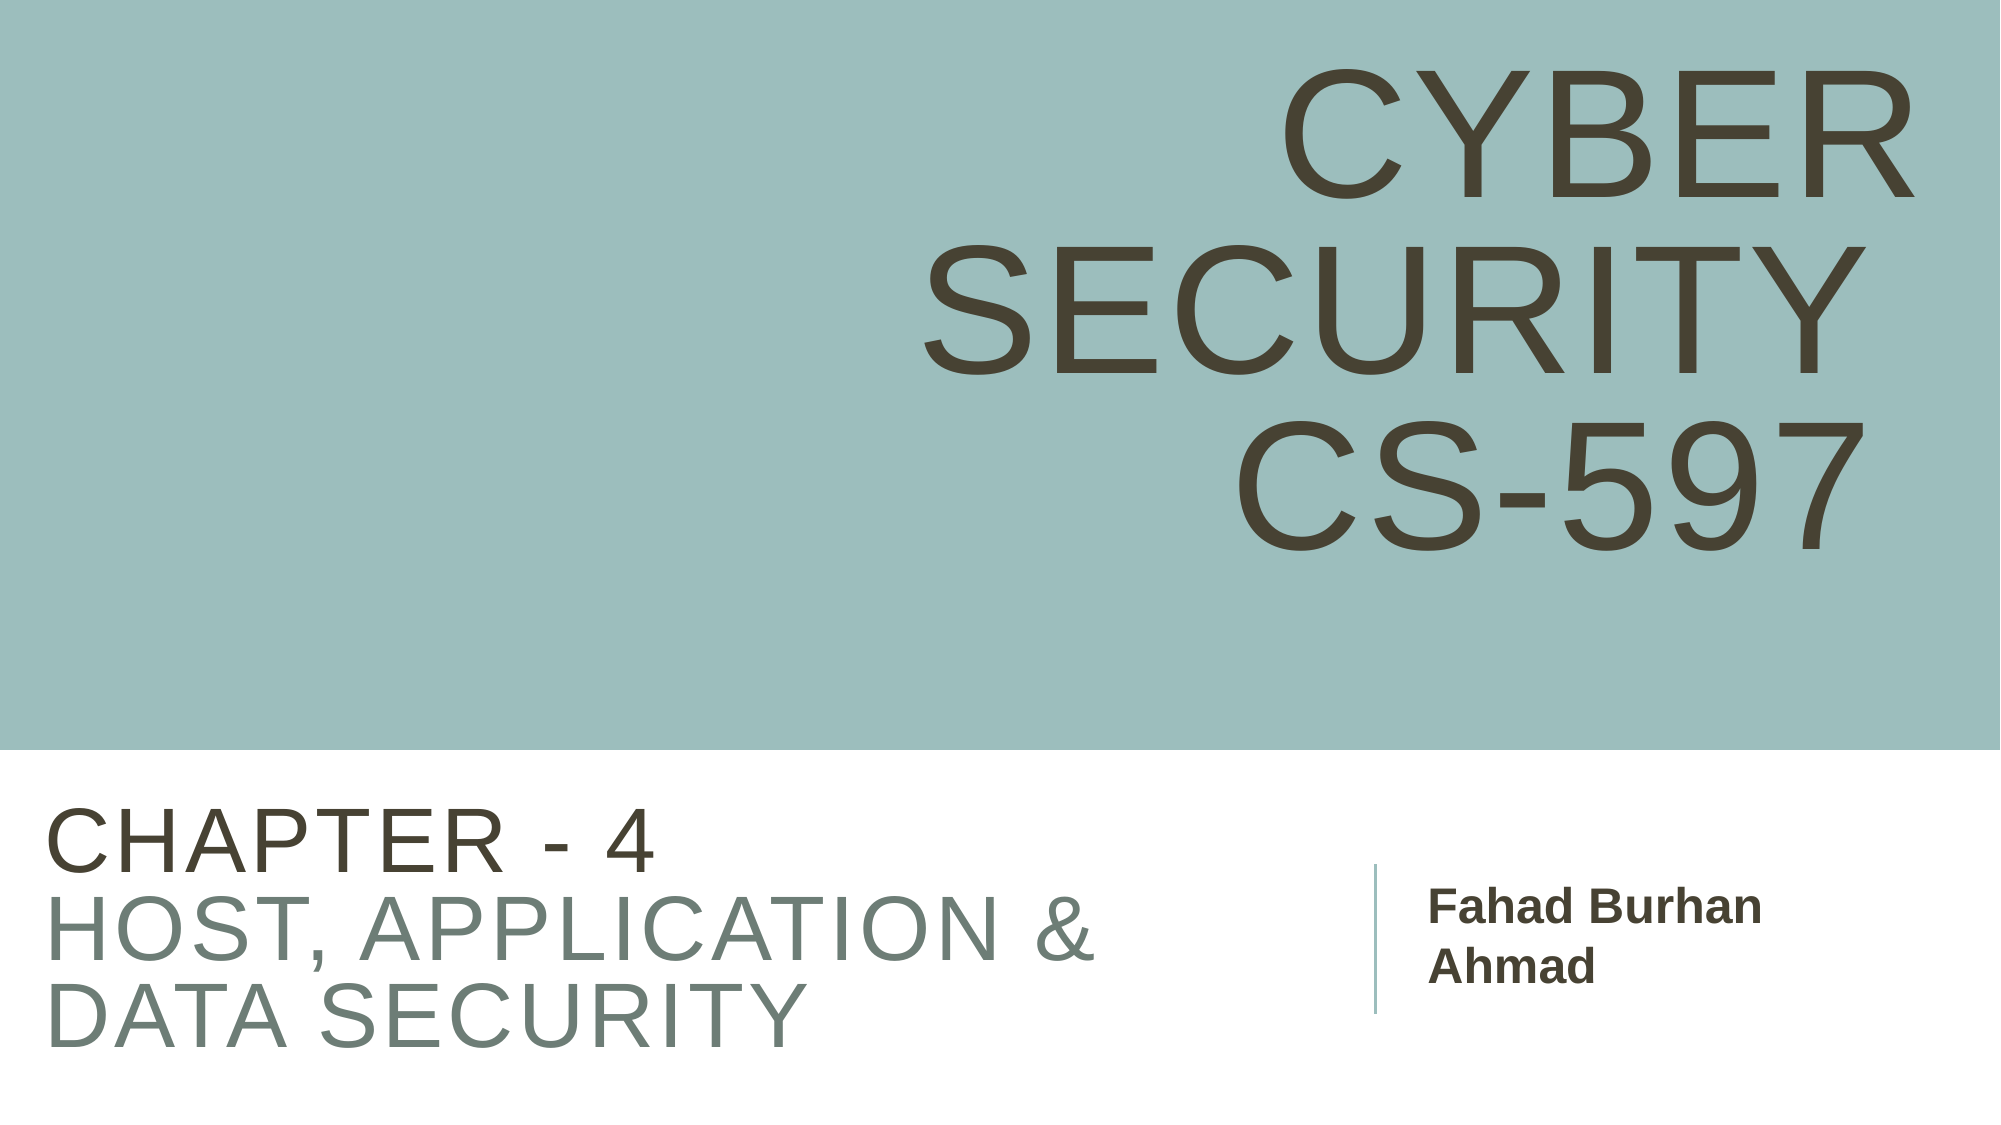

# Cyber security CS-597
Fahad Burhan Ahmad
Chapter - 4
Host, Application & data security